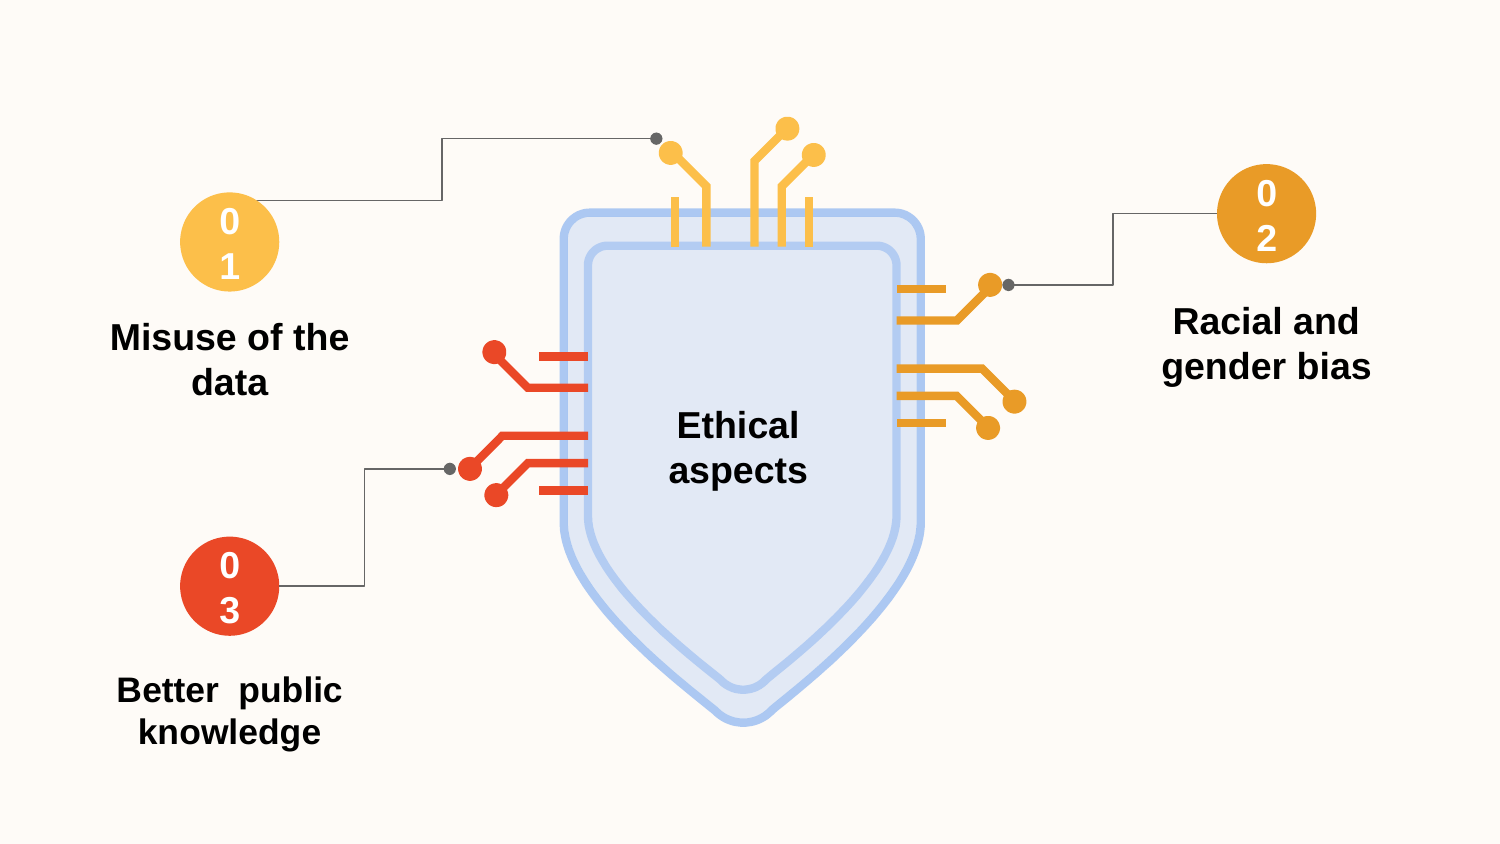

02

Racial and gender bias

01
Misuse of the data
Ethical aspects
03

Better  public knowledge